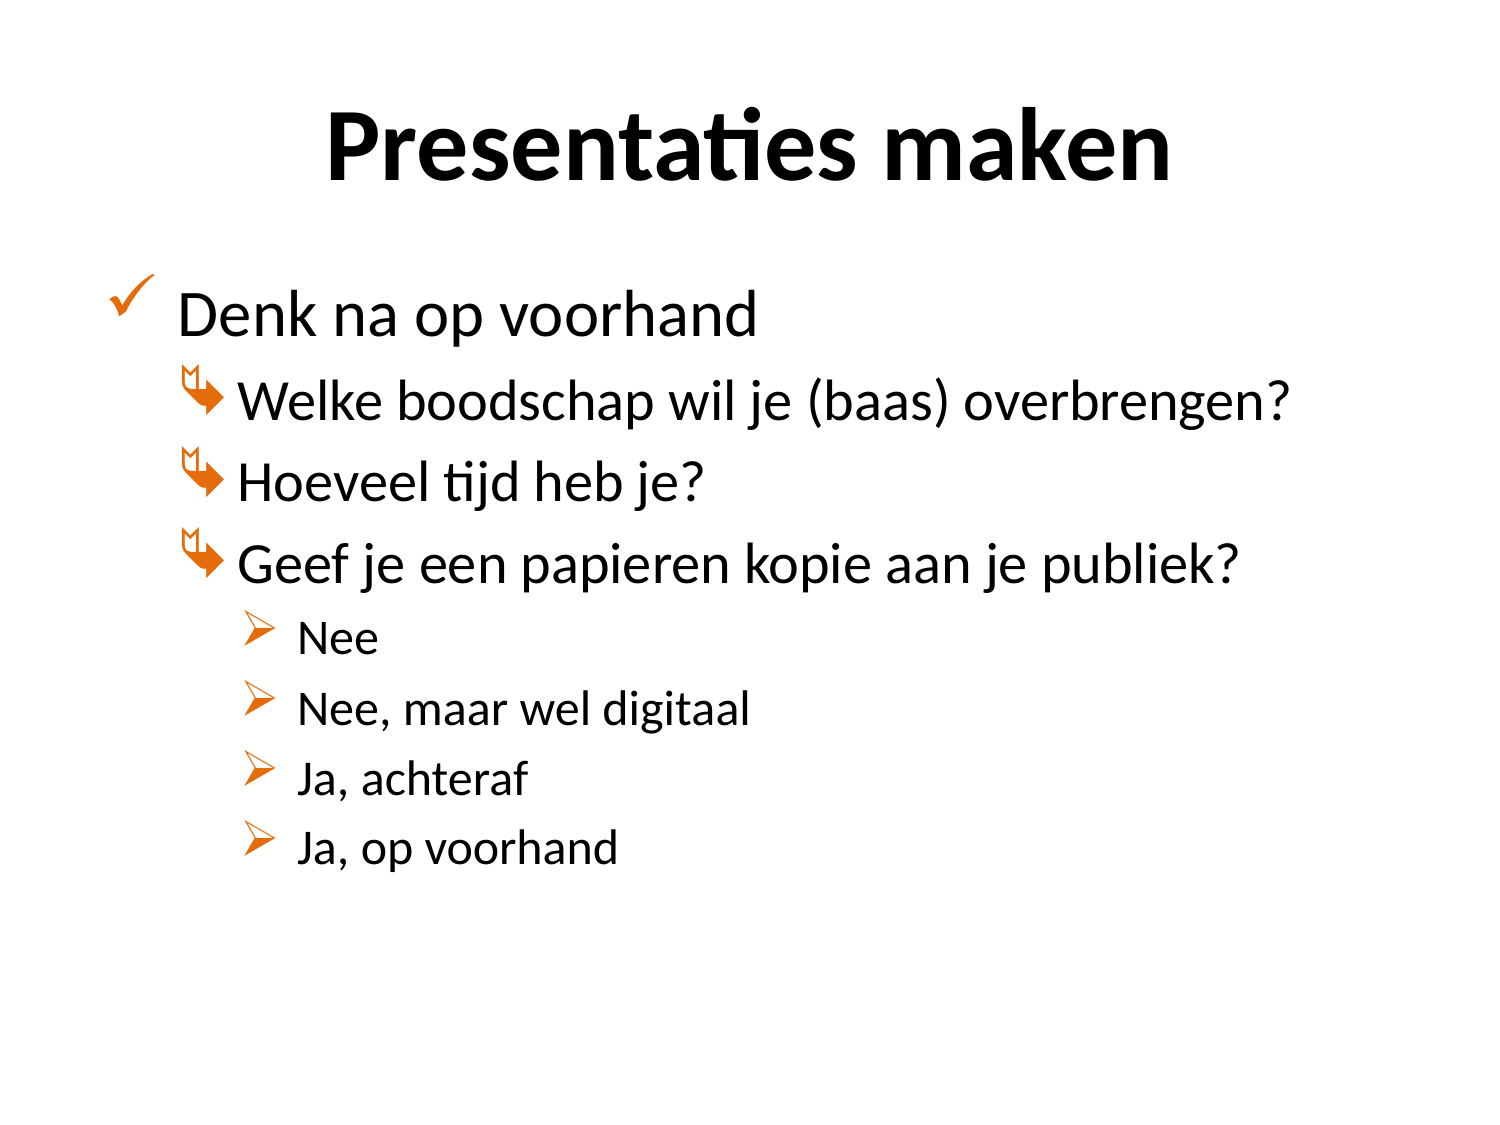

# Presentaties maken
Denk na op voorhand
Welke boodschap wil je (baas) overbrengen?
Hoeveel tijd heb je?
Geef je een papieren kopie aan je publiek?
Nee
Nee, maar wel digitaal
Ja, achteraf
Ja, op voorhand